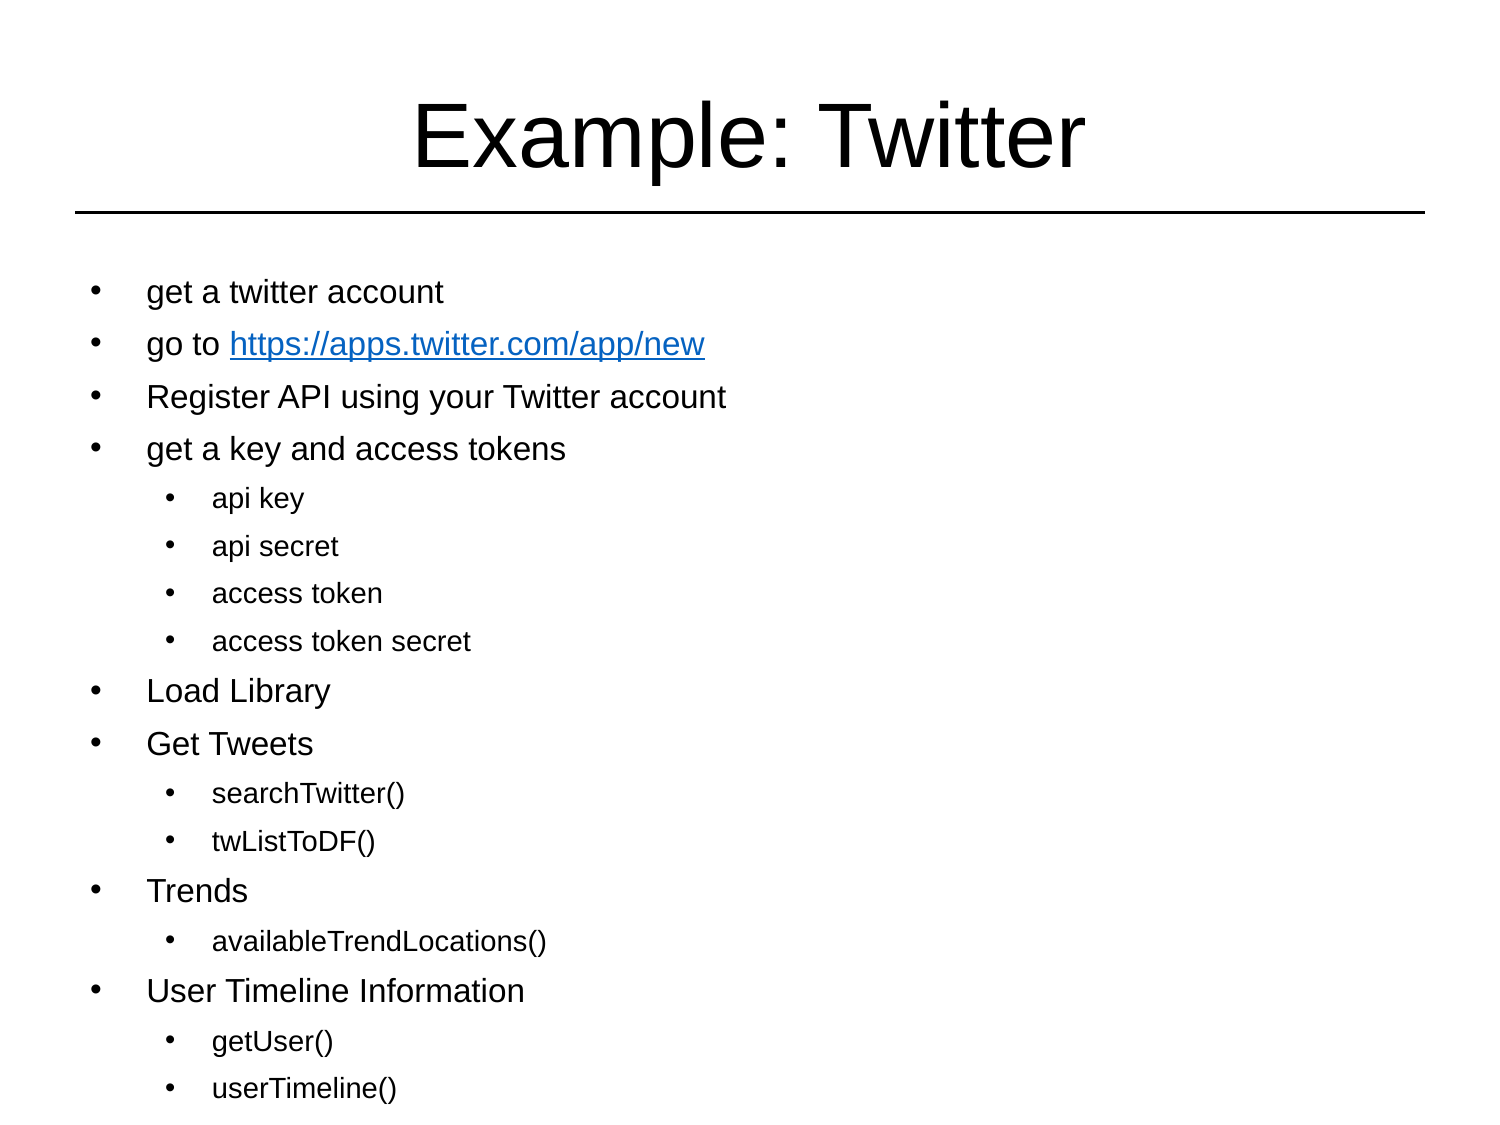

# Example: Twitter
get a twitter account
go to https://apps.twitter.com/app/new
Register API using your Twitter account
get a key and access tokens
api key
api secret
access token
access token secret
Load Library
Get Tweets
searchTwitter()
twListToDF()
Trends
availableTrendLocations()
User Timeline Information
getUser()
userTimeline()